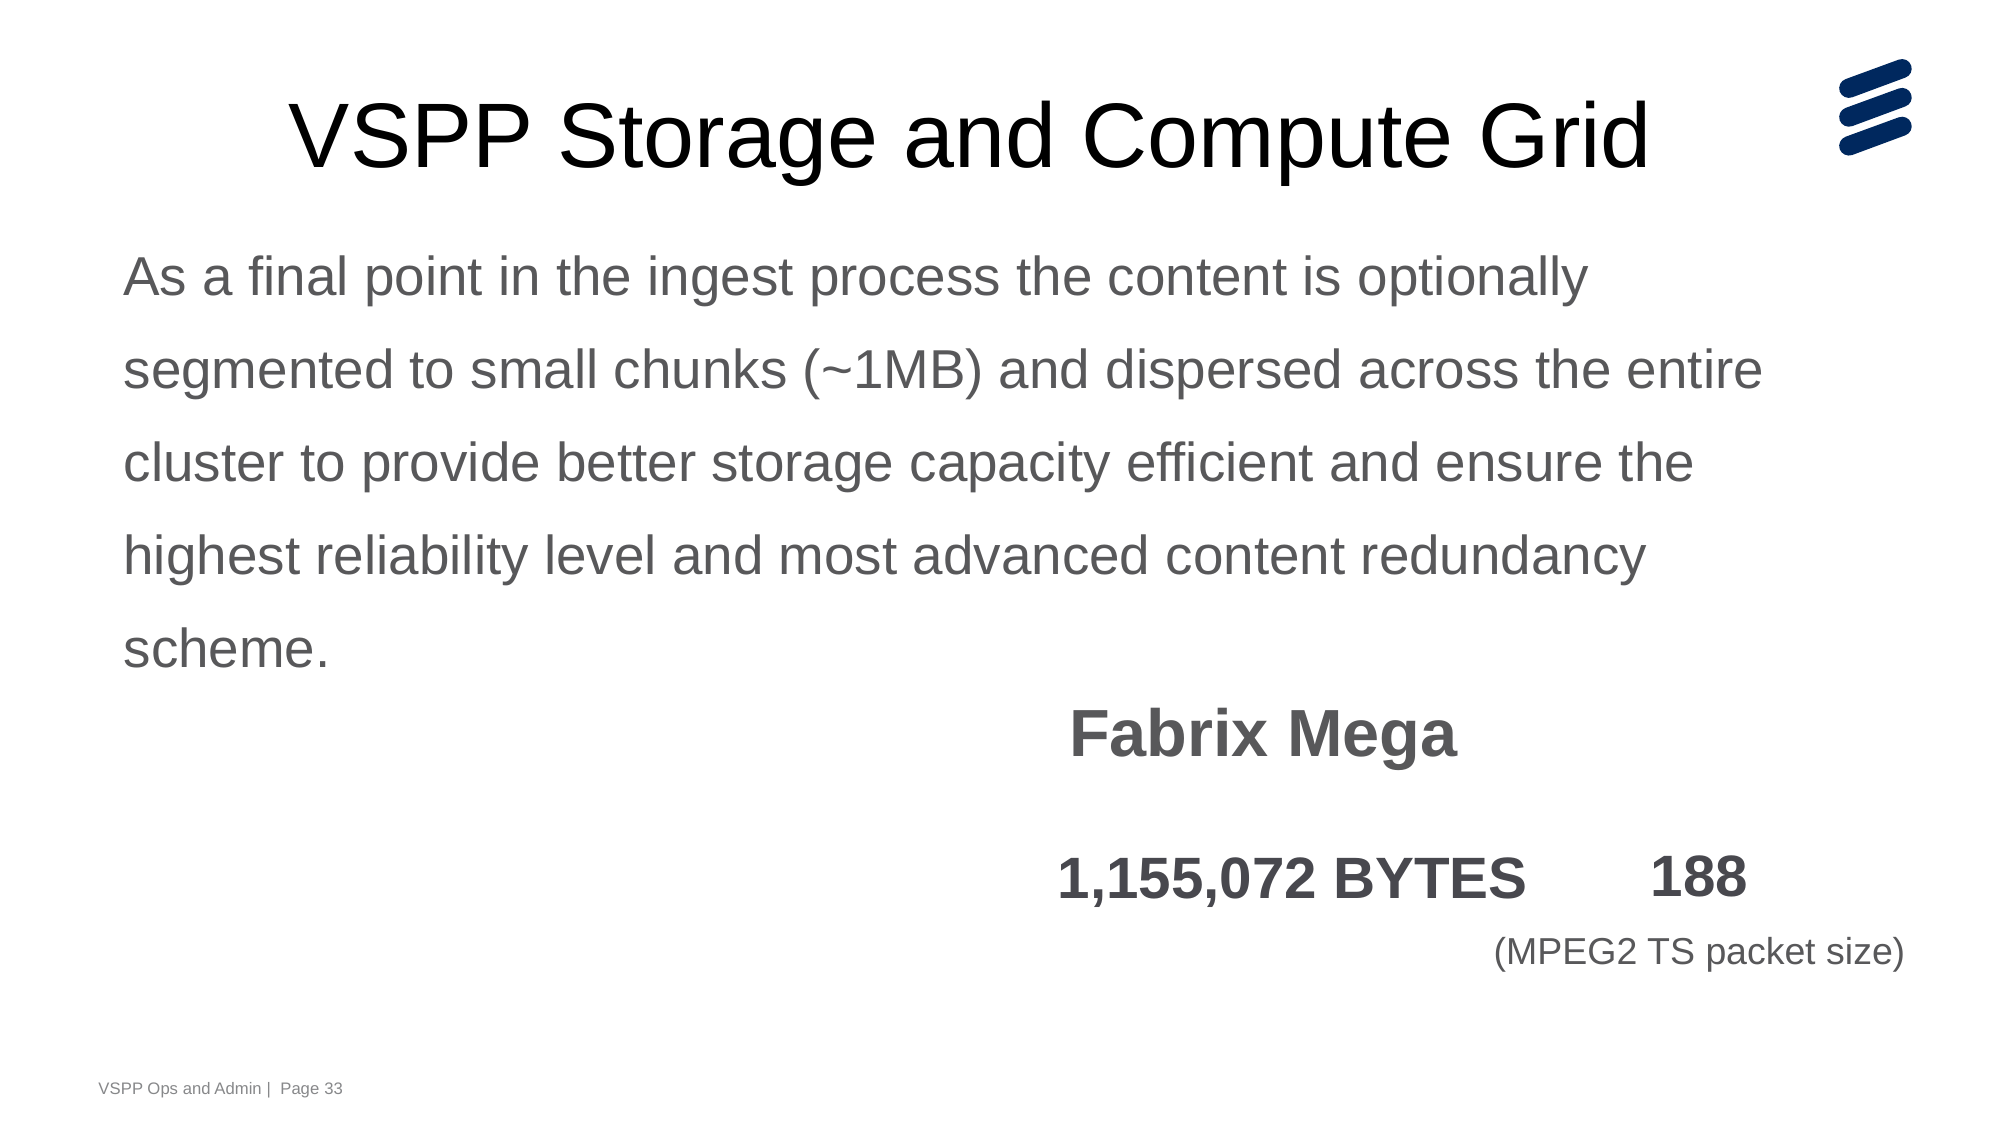

VSPP Storage and Compute Grid

As a final point in the ingest process the content is optionally
segmented to small chunks (~1MB) and dispersed across the entire
cluster to provide better storage capacity efficient and ensure the
highest reliability level and most advanced content redundancy
scheme.

Fabrix Mega
188
(MPEG2 TS packet size)
1,155,072 Bytes